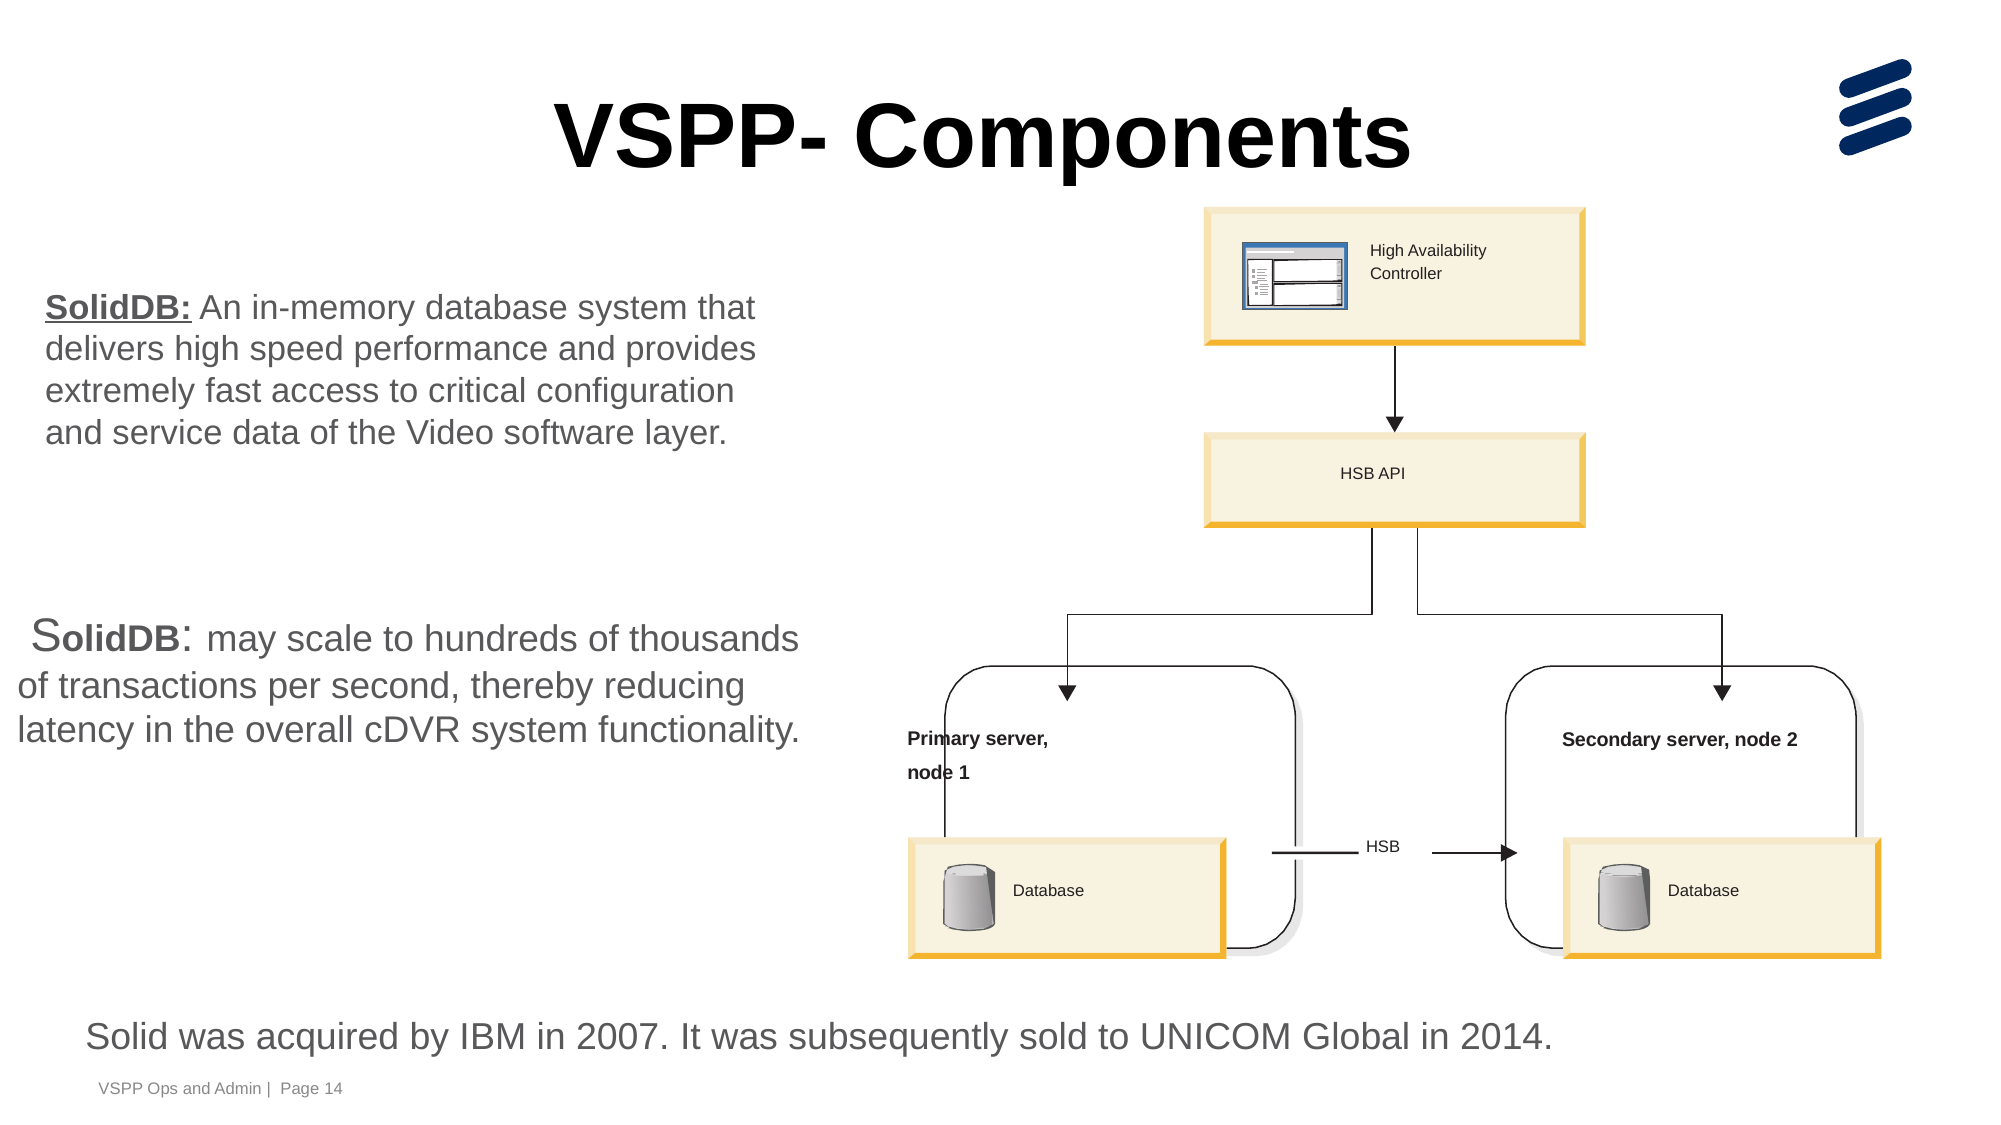

VSPP- Components

High Availability Controller

HSB API

Primary server,
Secondary server, node 2
node 1
HSB

Database
Database

SolidDB: An in-memory database system that delivers high speed performance and provides extremely fast access to critical configuration and service data of the Video software layer.

 SolidDB: may scale to hundreds of thousands of transactions per second, thereby reducing latency in the overall cDVR system functionality.

 Solid was acquired by IBM in 2007. It was subsequently sold to UNICOM Global in 2014.